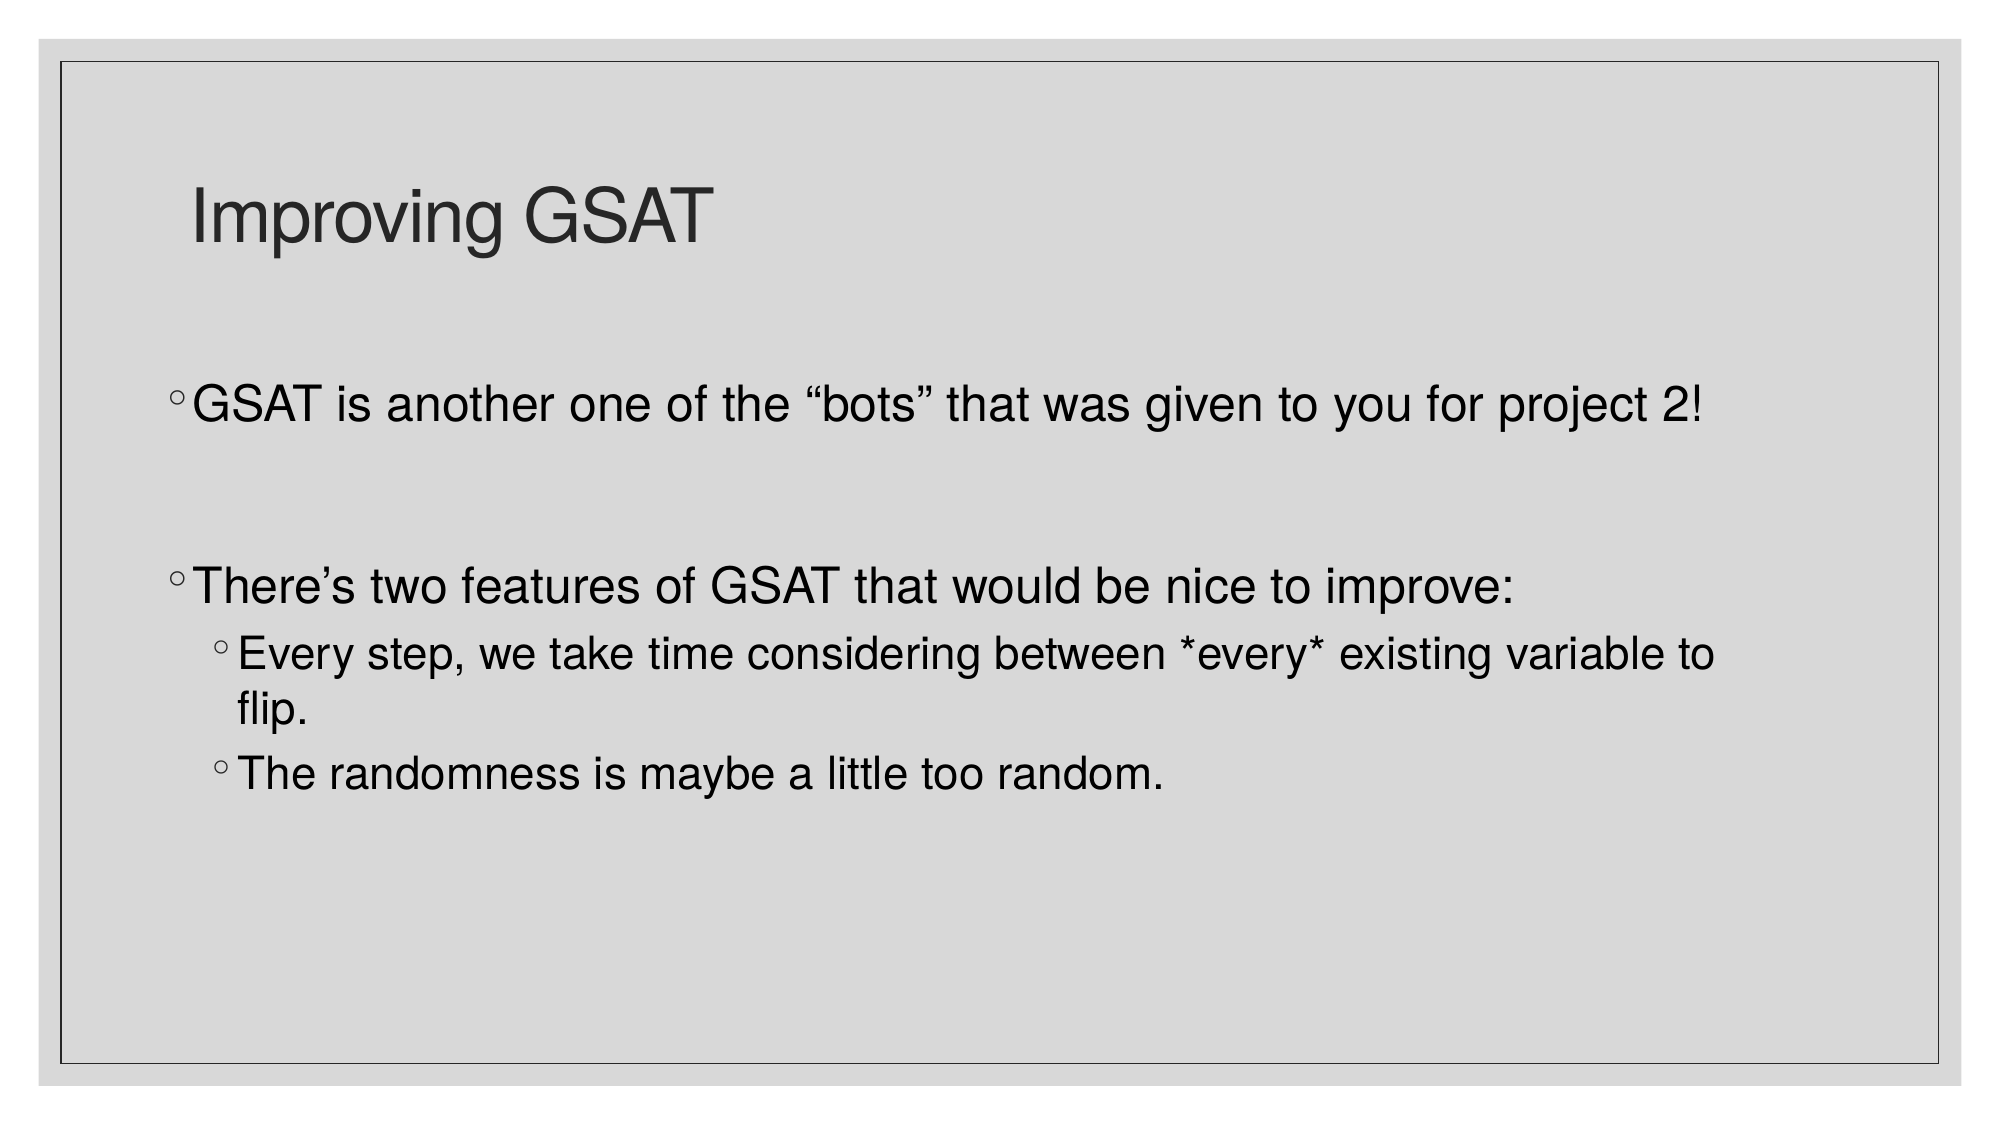

# Improving GSAT
GSAT is another one of the “bots” that was given to you for project 2!

There’s two features of GSAT that would be nice to improve:
Every step, we take time considering between *every* existing variable to flip.
The randomness is maybe a little too random.